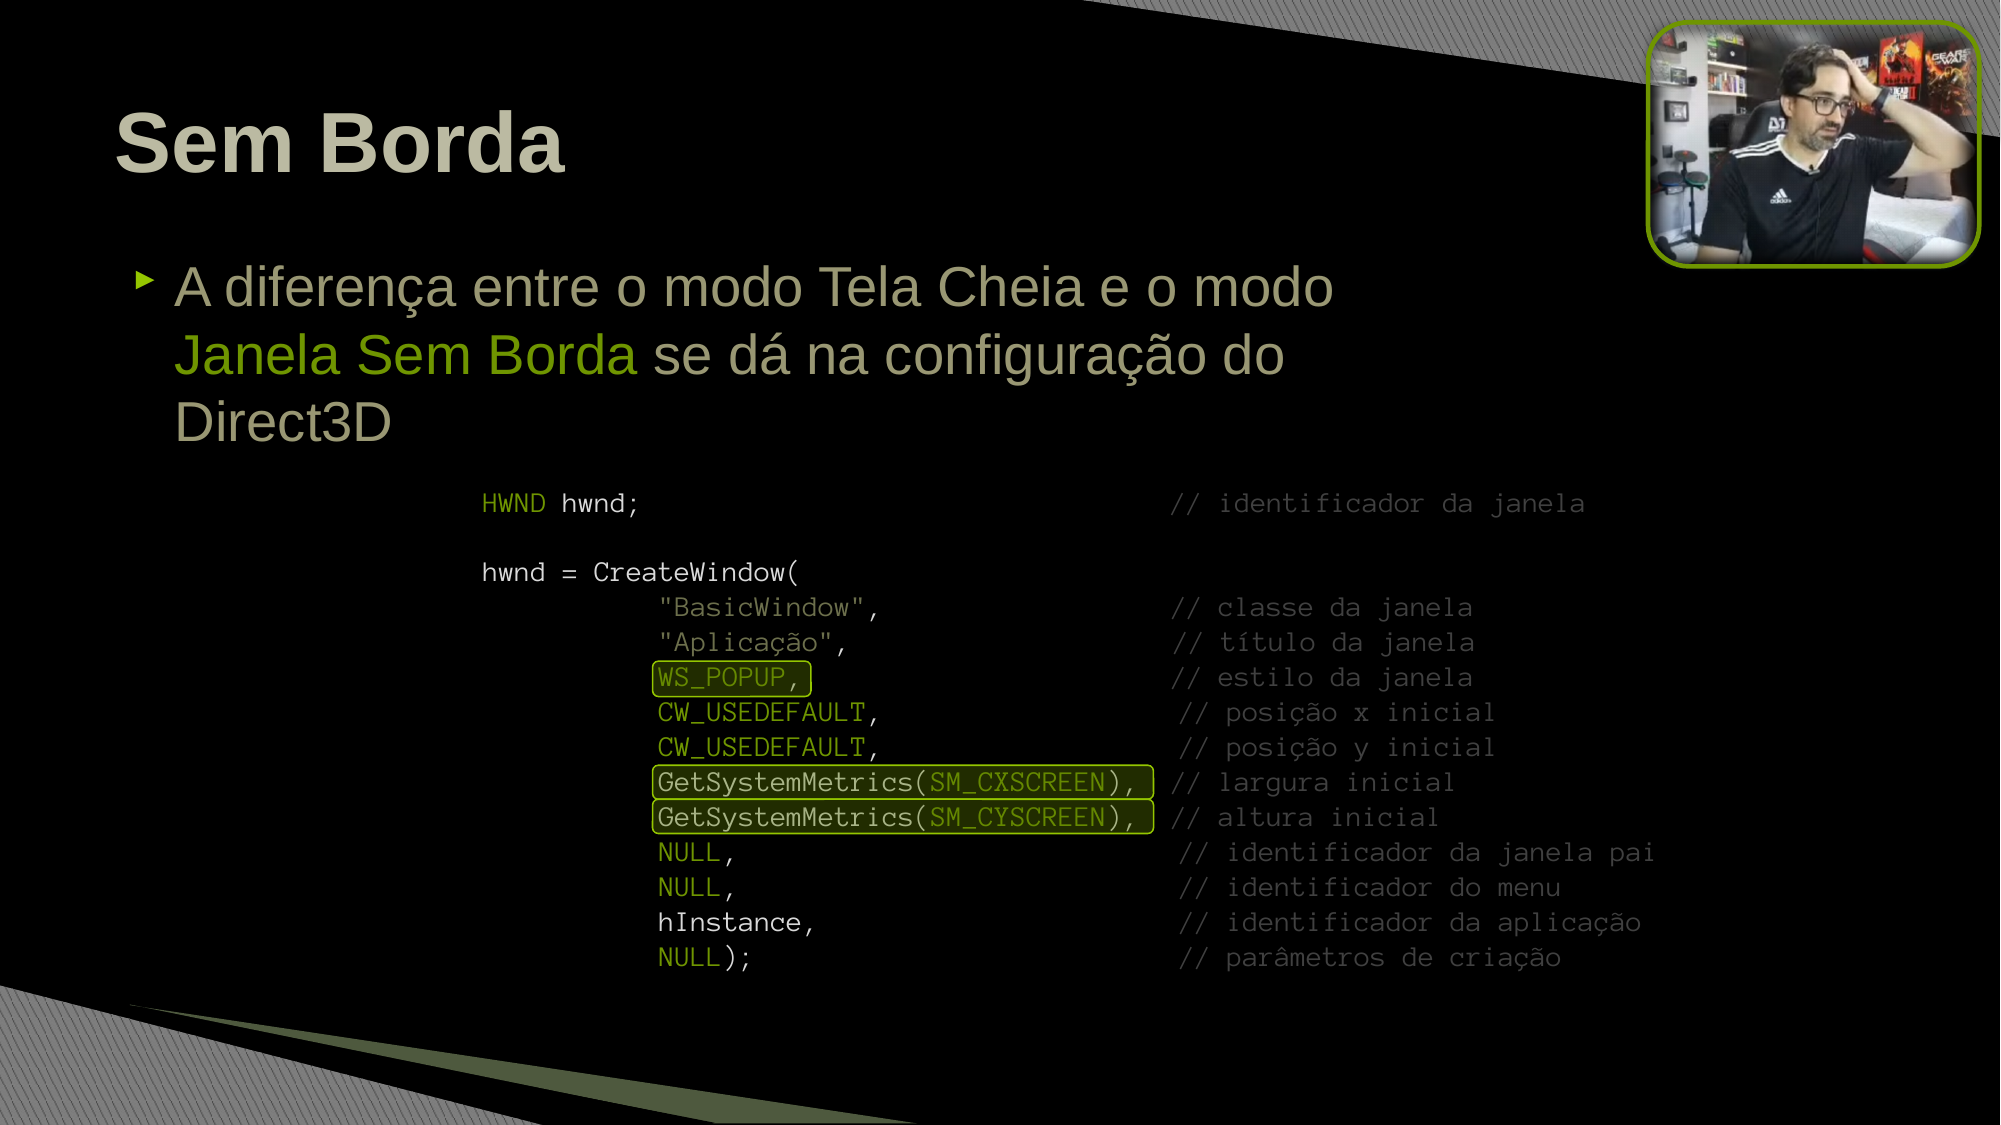

# Sem Borda
A diferença entre o modo Tela Cheia e o modo
Janela Sem Borda se dá na configuração do
Direct3D
HWND hwnd;                                 // identificador da janela
hwnd = CreateWindow(
           "BasicWindow",                  // classe da janela
           "Aplicação",  	               // título da janela
           WS_POPUP,                       // estilo da janela
           CW_USEDEFAULT,           	      // posição x inicial
           CW_USEDEFAULT,            	      // posição y inicial
           GetSystemMetrics(SM_CXSCREEN),  // largura inicial
           GetSystemMetrics(SM_CYSCREEN),  // altura inicial
           NULL,          		      // identificador da janela pai
           NULL,          		      // identificador do menu
           hInstance,     		      // identificador da aplicação
           NULL); 			      // parâmetros de criação